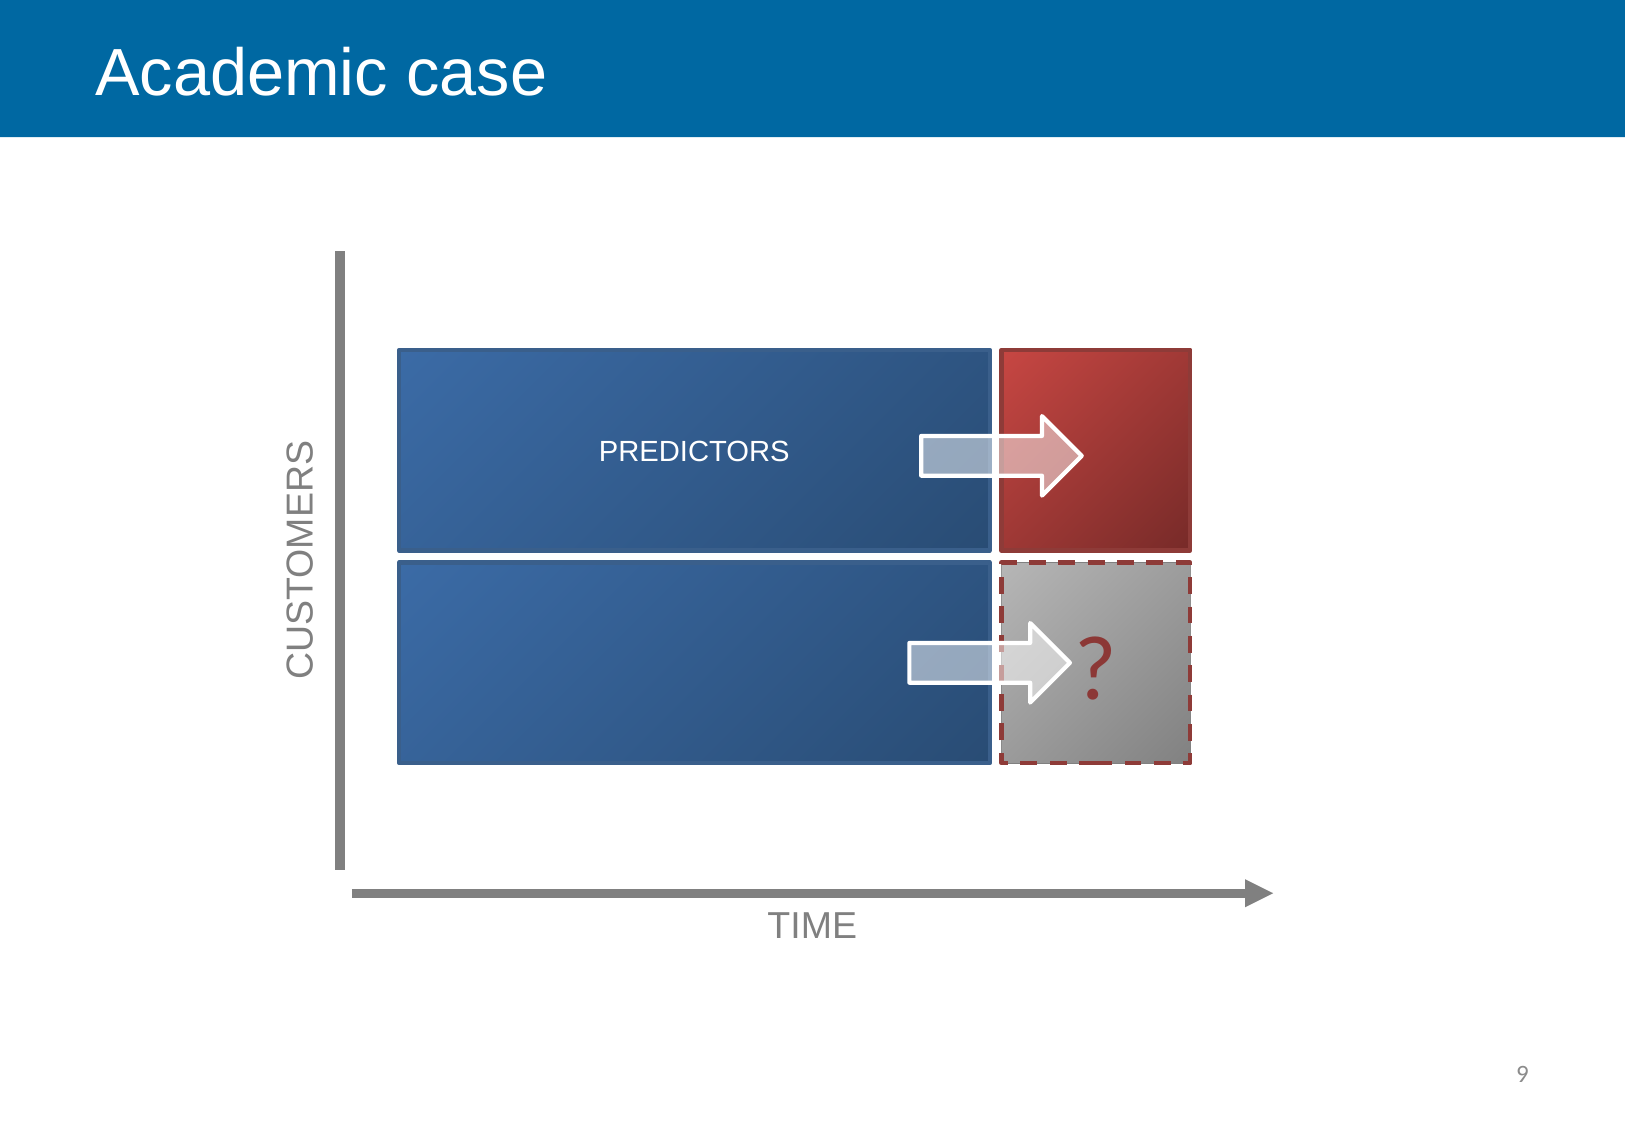

# Academic case
PREDICTORS

CUSTOMERS

?

TIME
9